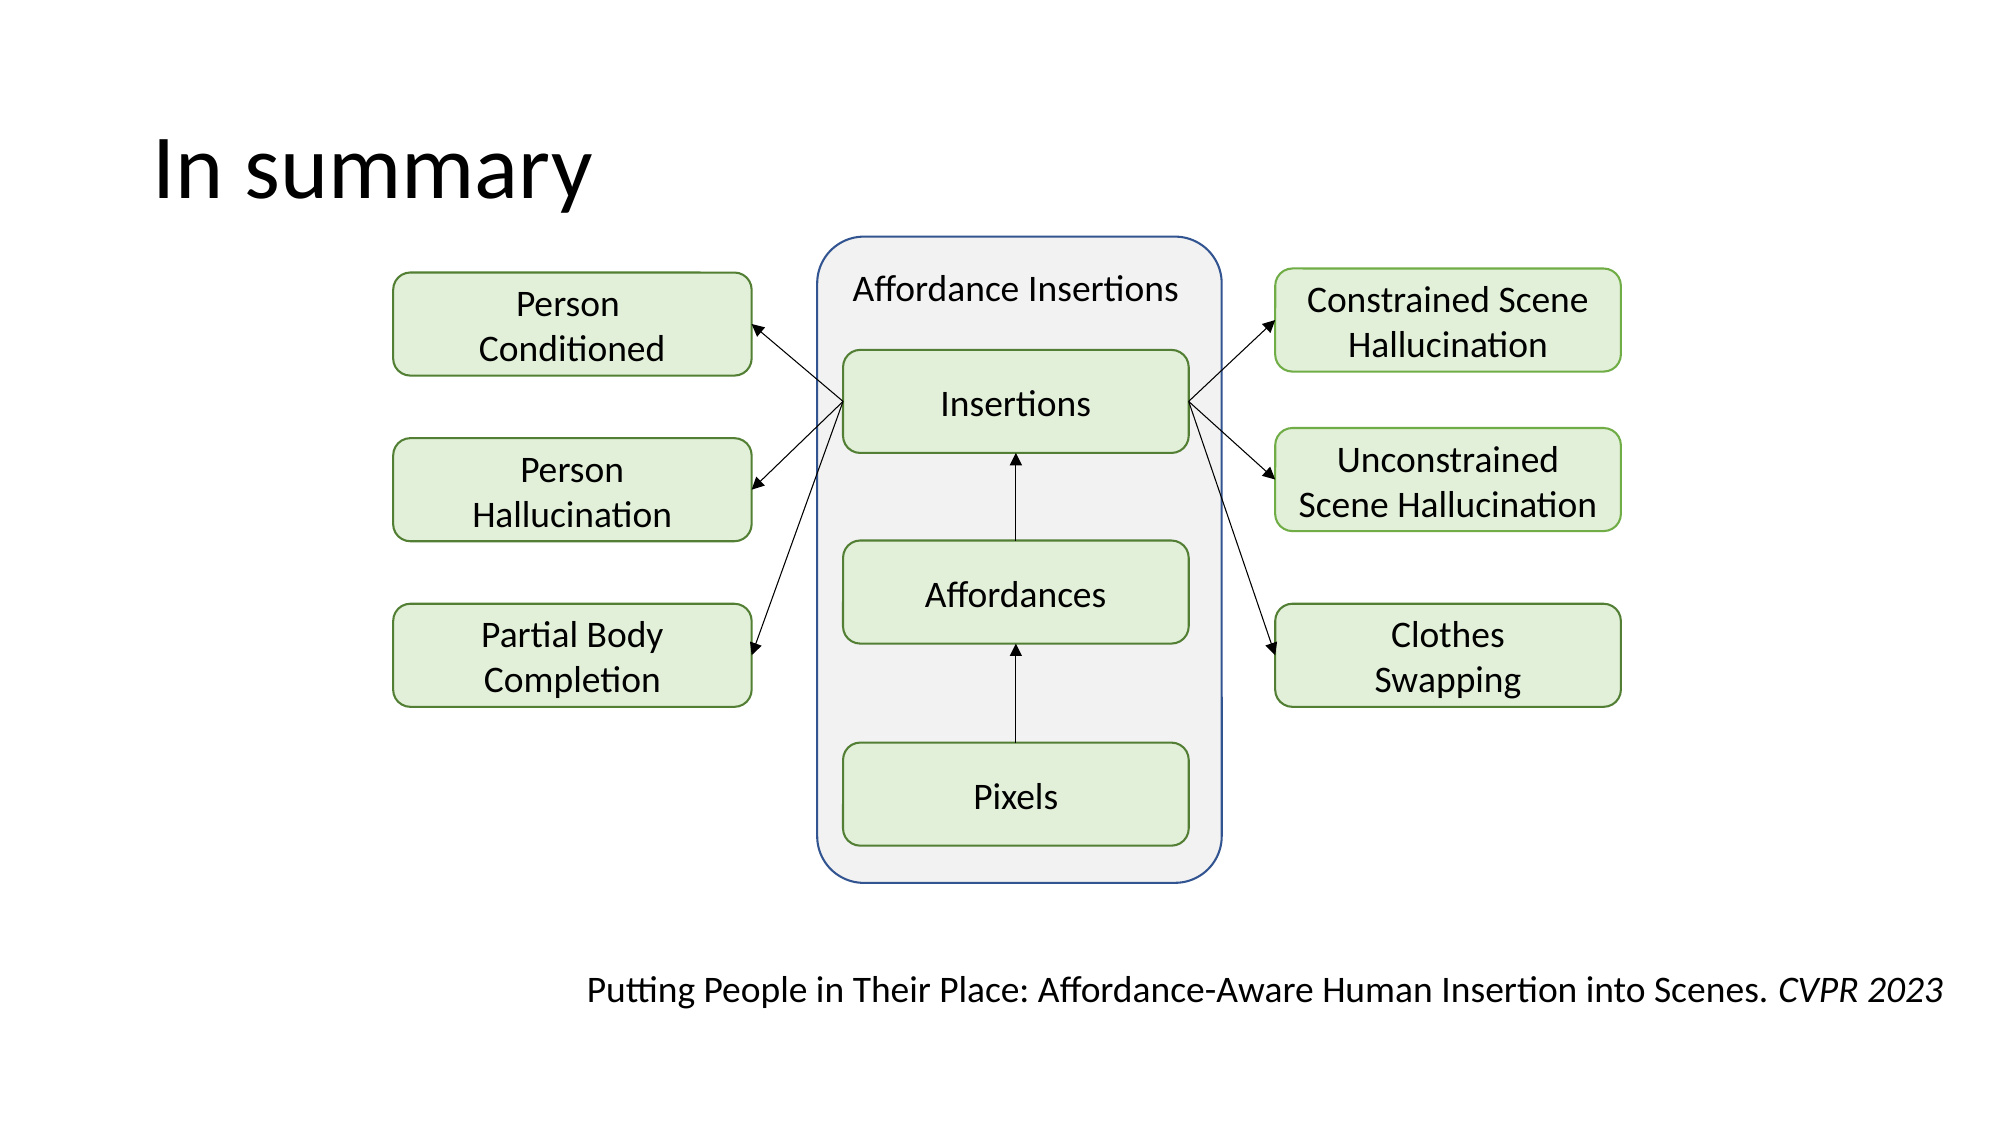

# In summary

Affordance Insertions
Constrained Scene Hallucination
Person
Conditioned
Insertions
Unconstrained Scene Hallucination
Person
Hallucination
Affordances
Partial Body
Completion
Clothes
Swapping
Pixels
Putting People in Their Place: Affordance-Aware Human Insertion into Scenes. CVPR 2023